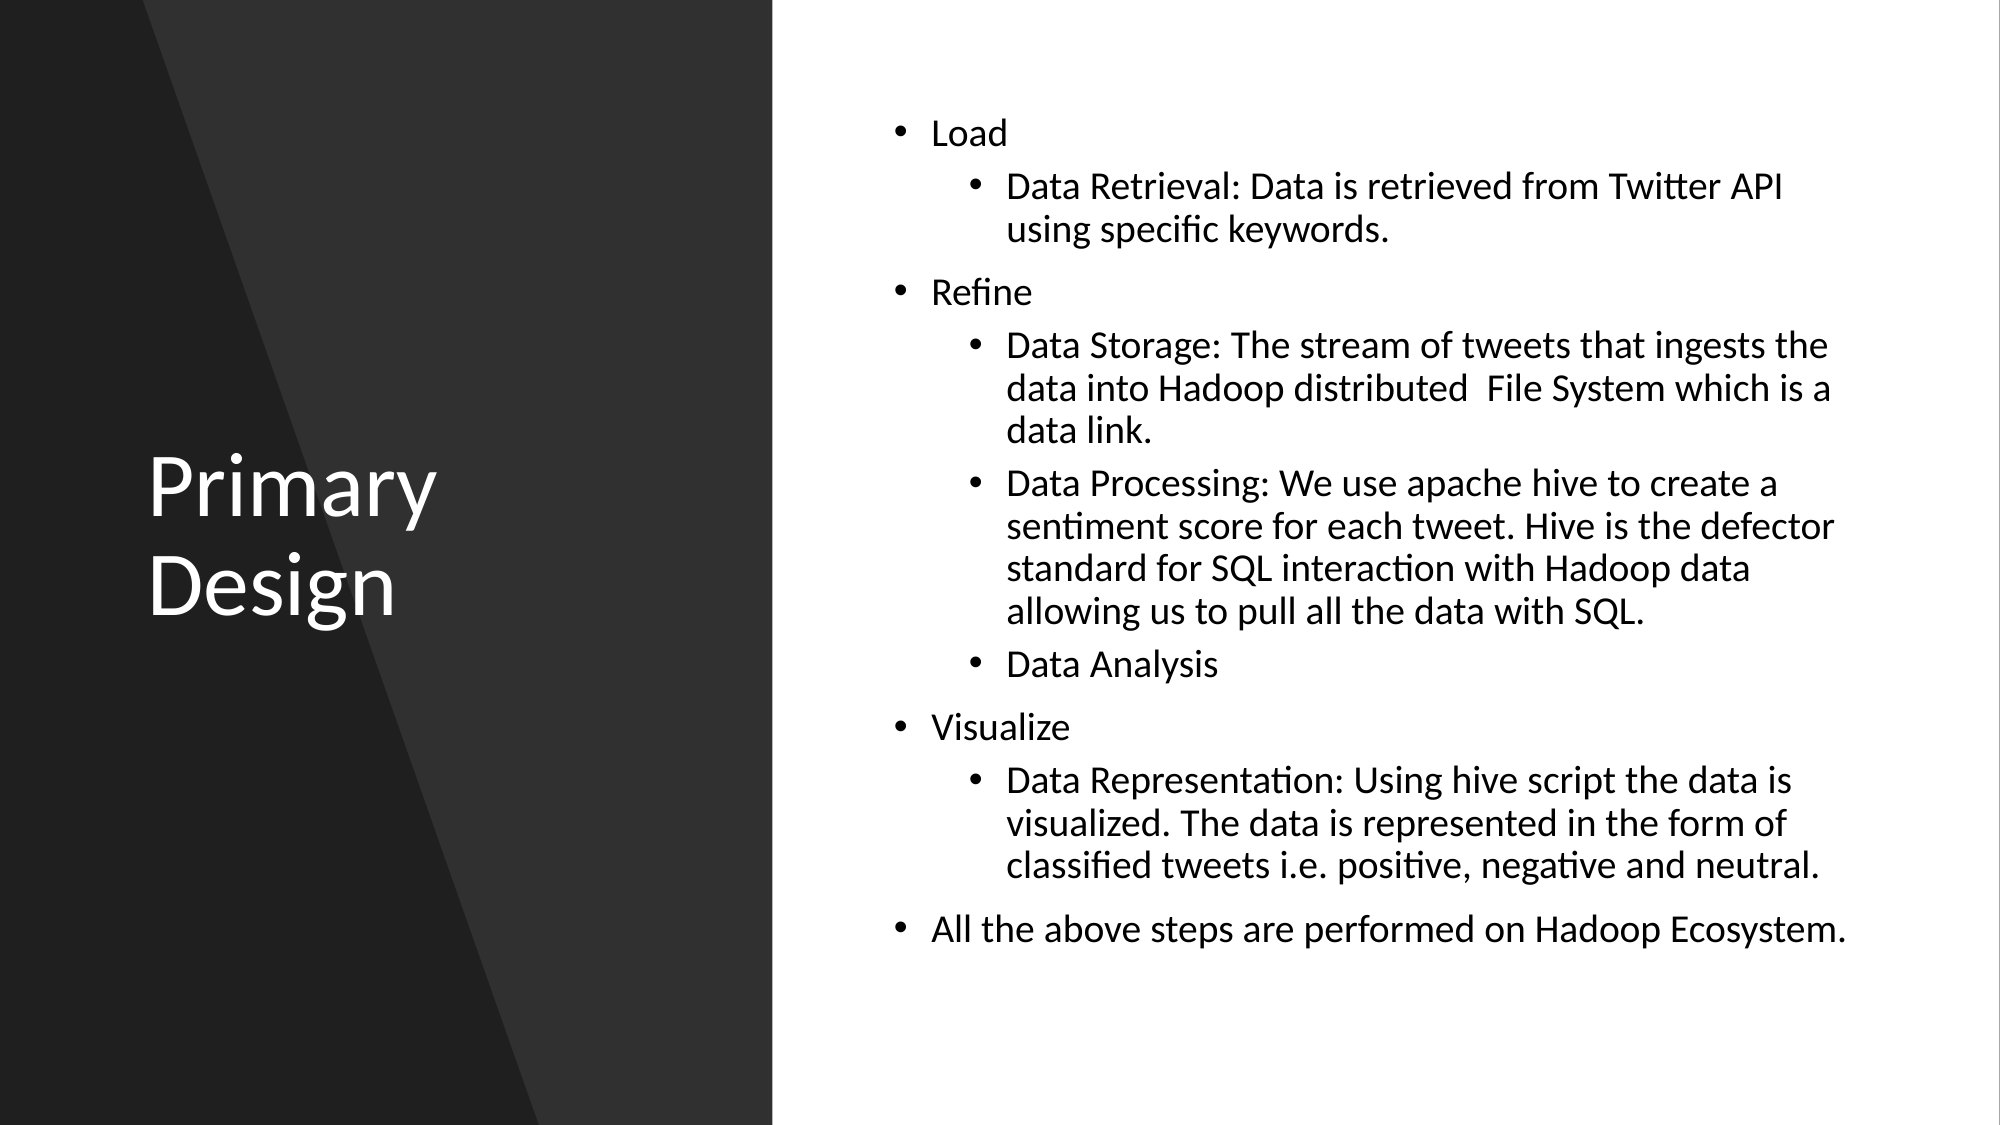

# Primary Design
Load
Data Retrieval: Data is retrieved from Twitter API using specific keywords.
Refine
Data Storage: The stream of tweets that ingests the data into Hadoop distributed  File System which is a data link.
Data Processing: We use apache hive to create a sentiment score for each tweet. Hive is the defector standard for SQL interaction with Hadoop data allowing us to pull all the data with SQL.
Data Analysis
Visualize
Data Representation: Using hive script the data is visualized. The data is represented in the form of classified tweets i.e. positive, negative and neutral.
All the above steps are performed on Hadoop Ecosystem.